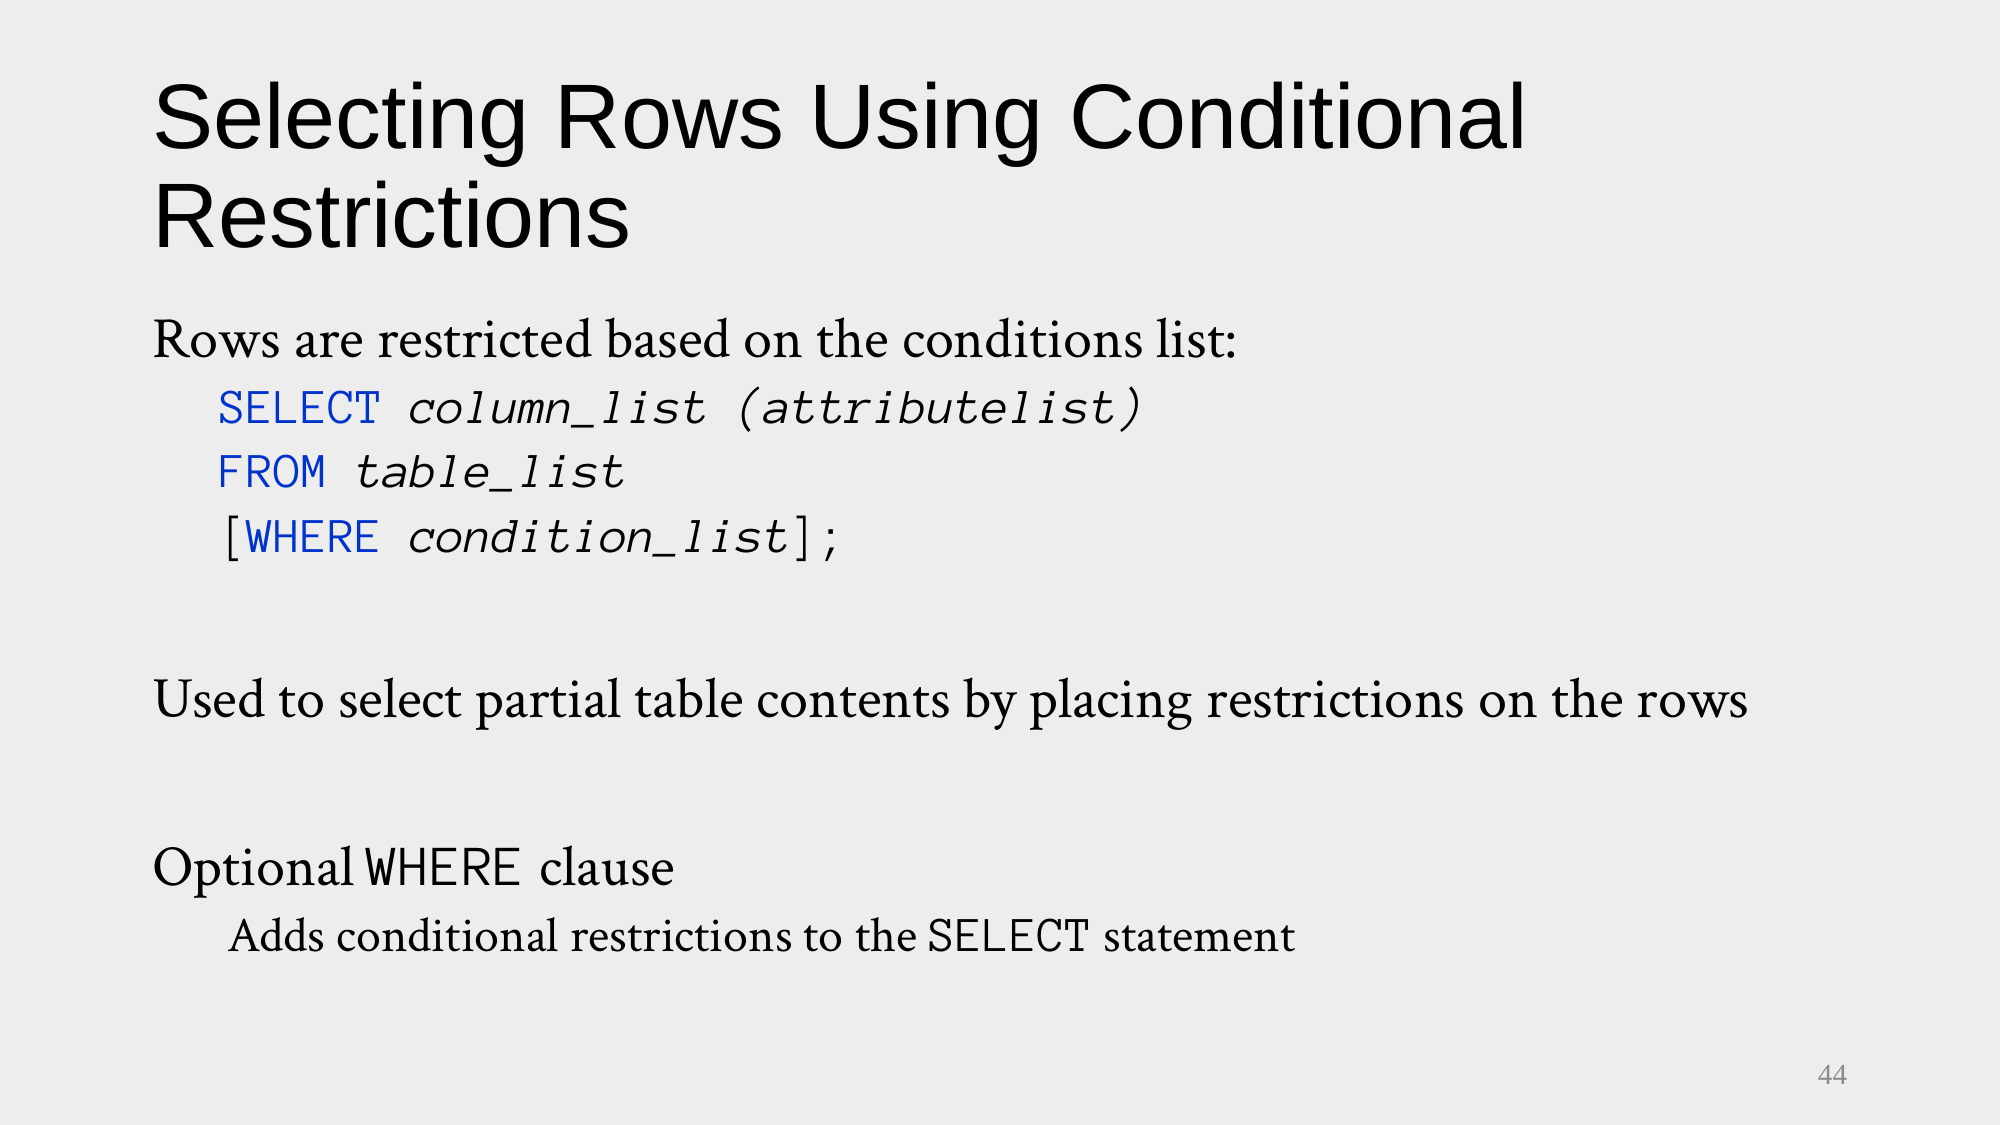

# Selecting Rows Using Conditional Restrictions
Rows are restricted based on the conditions list:
SELECT column_list (attributelist)
FROM table_list
[WHERE condition_list];

Used to select partial table contents by placing restrictions on the rows

Optional WHERE clause
Adds conditional restrictions to the SELECT statement
44